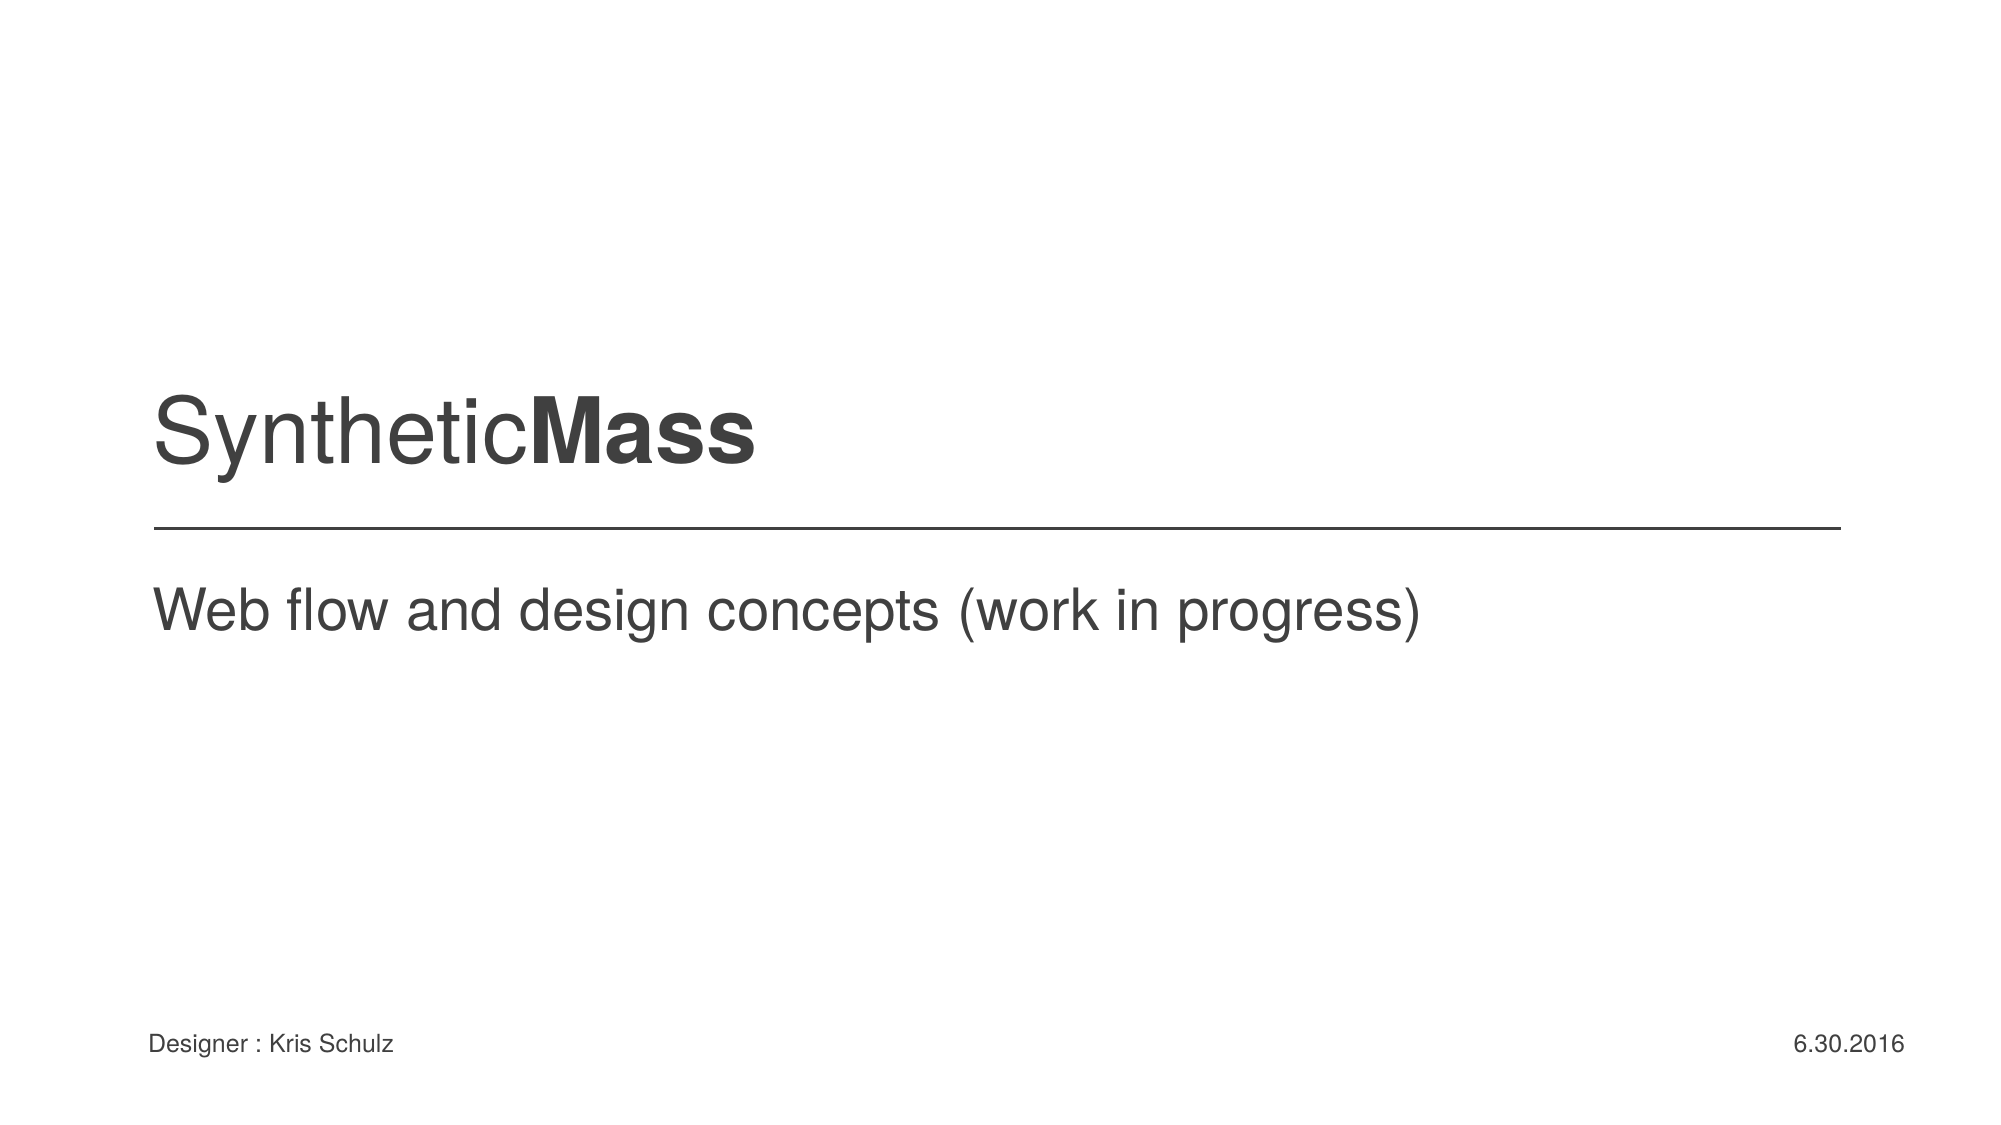

# SyntheticMass
Web flow and design concepts (work in progress)
Designer : Kris Schulz
6.30.2016